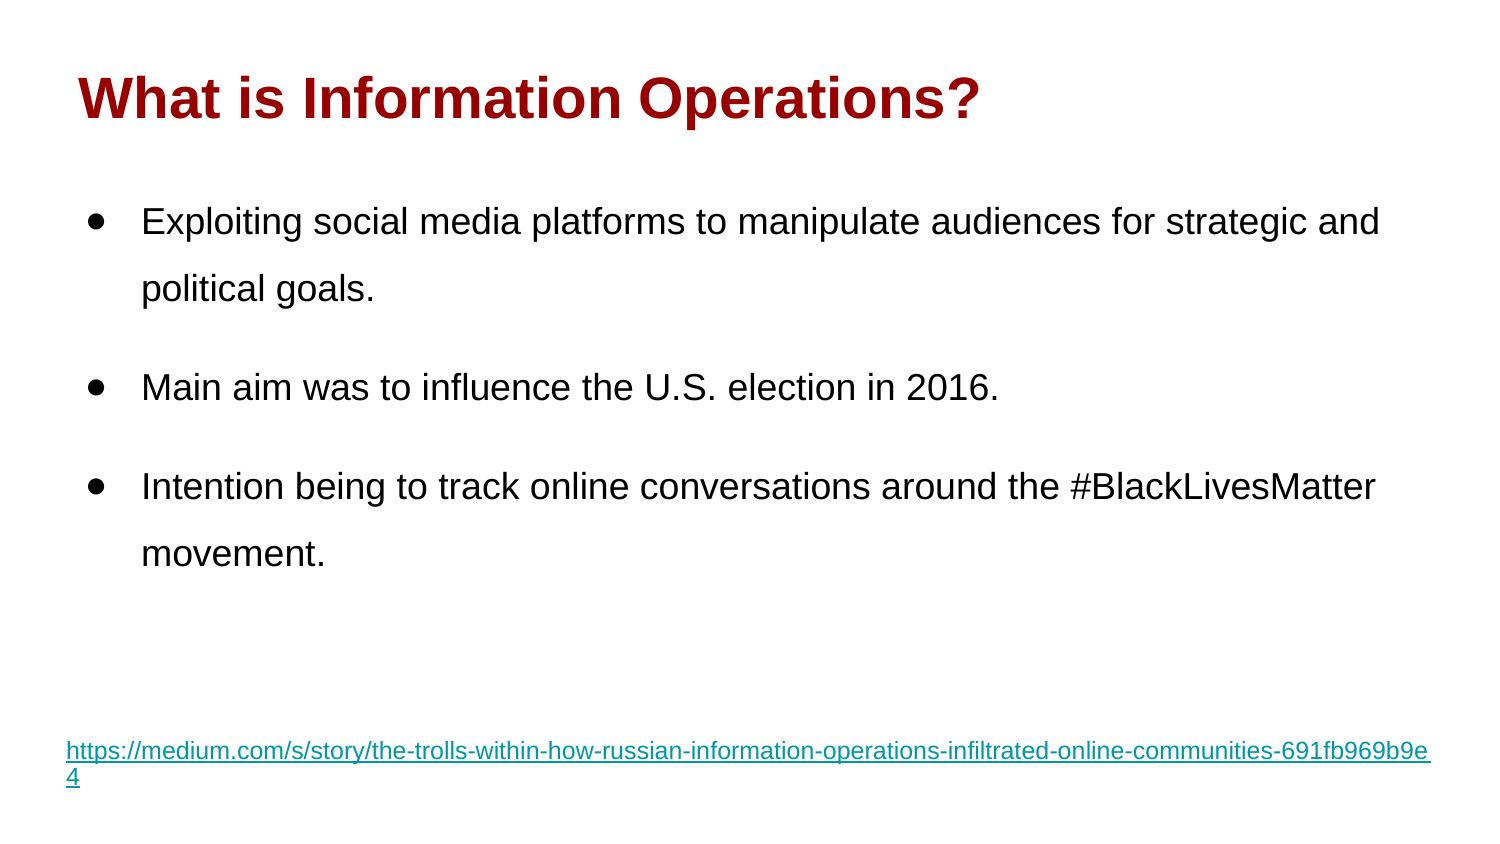

What is Information Operations?
Exploiting social media platforms to manipulate audiences for strategic and political goals.
Main aim was to influence the U.S. election in 2016.
Intention being to track online conversations around the #BlackLivesMatter movement.

https://medium.com/s/story/the-trolls-within-how-russian-information-operations-infiltrated-online-communities-691fb969b9e4